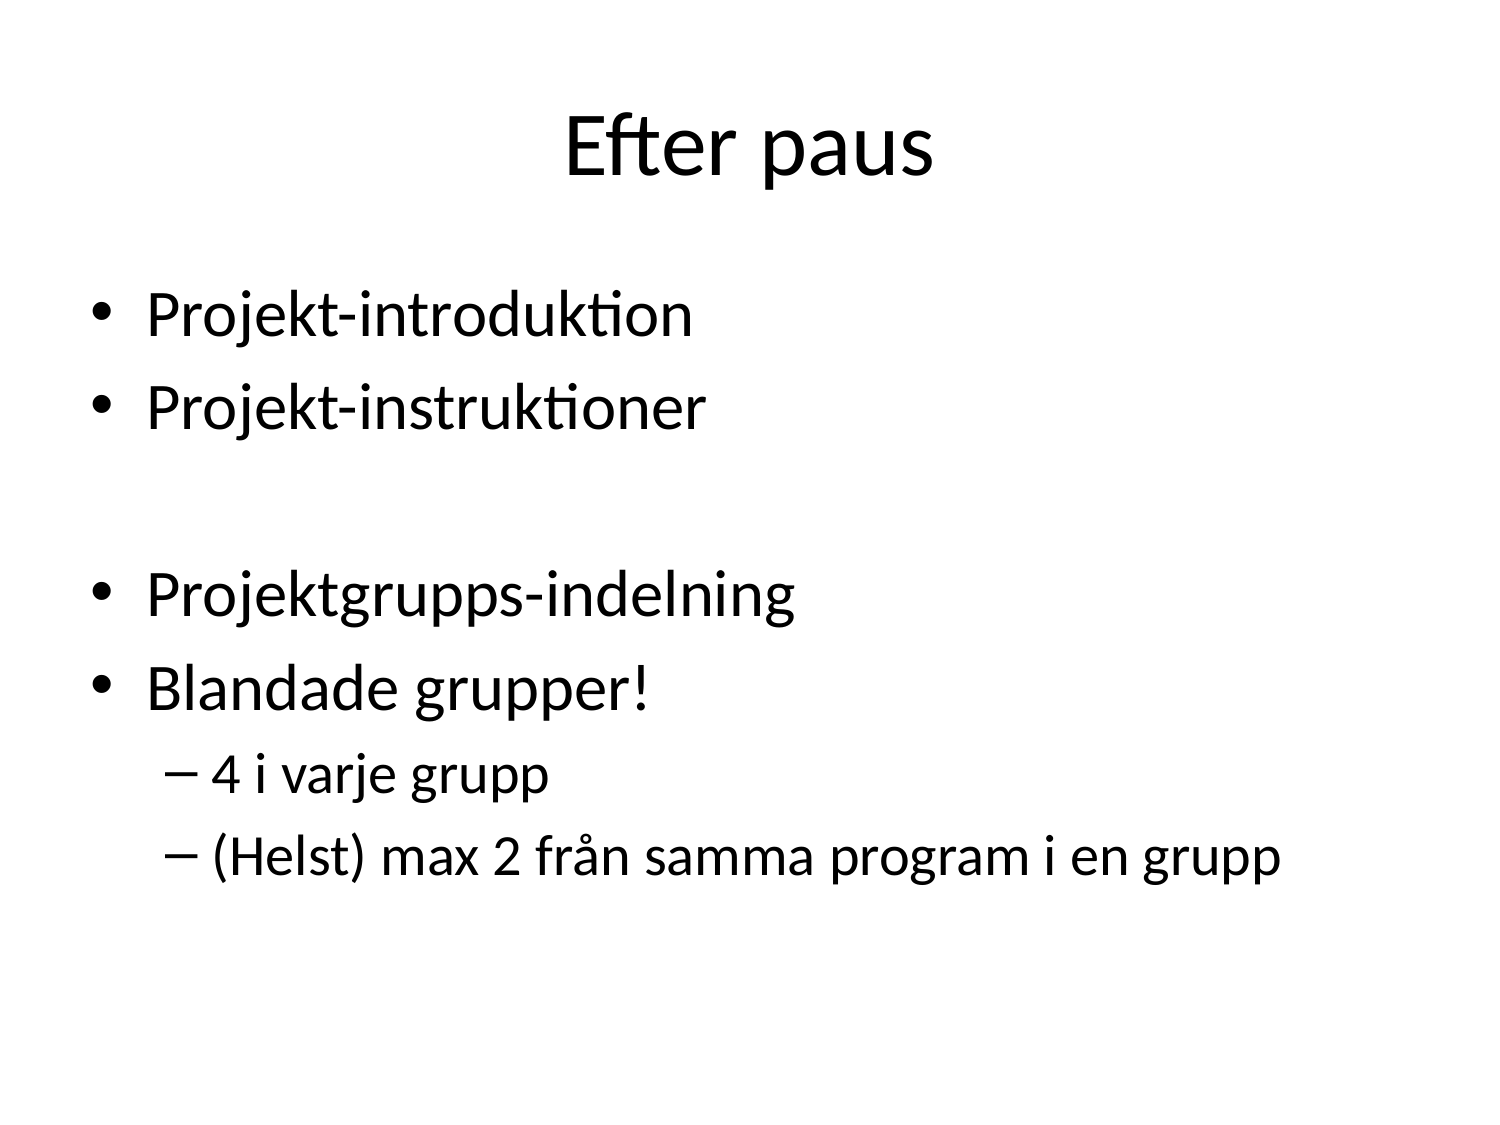

# Efter paus
Projekt-introduktion
Projekt-instruktioner

Projektgrupps-indelning
Blandade grupper!
4 i varje grupp
(Helst) max 2 från samma program i en grupp